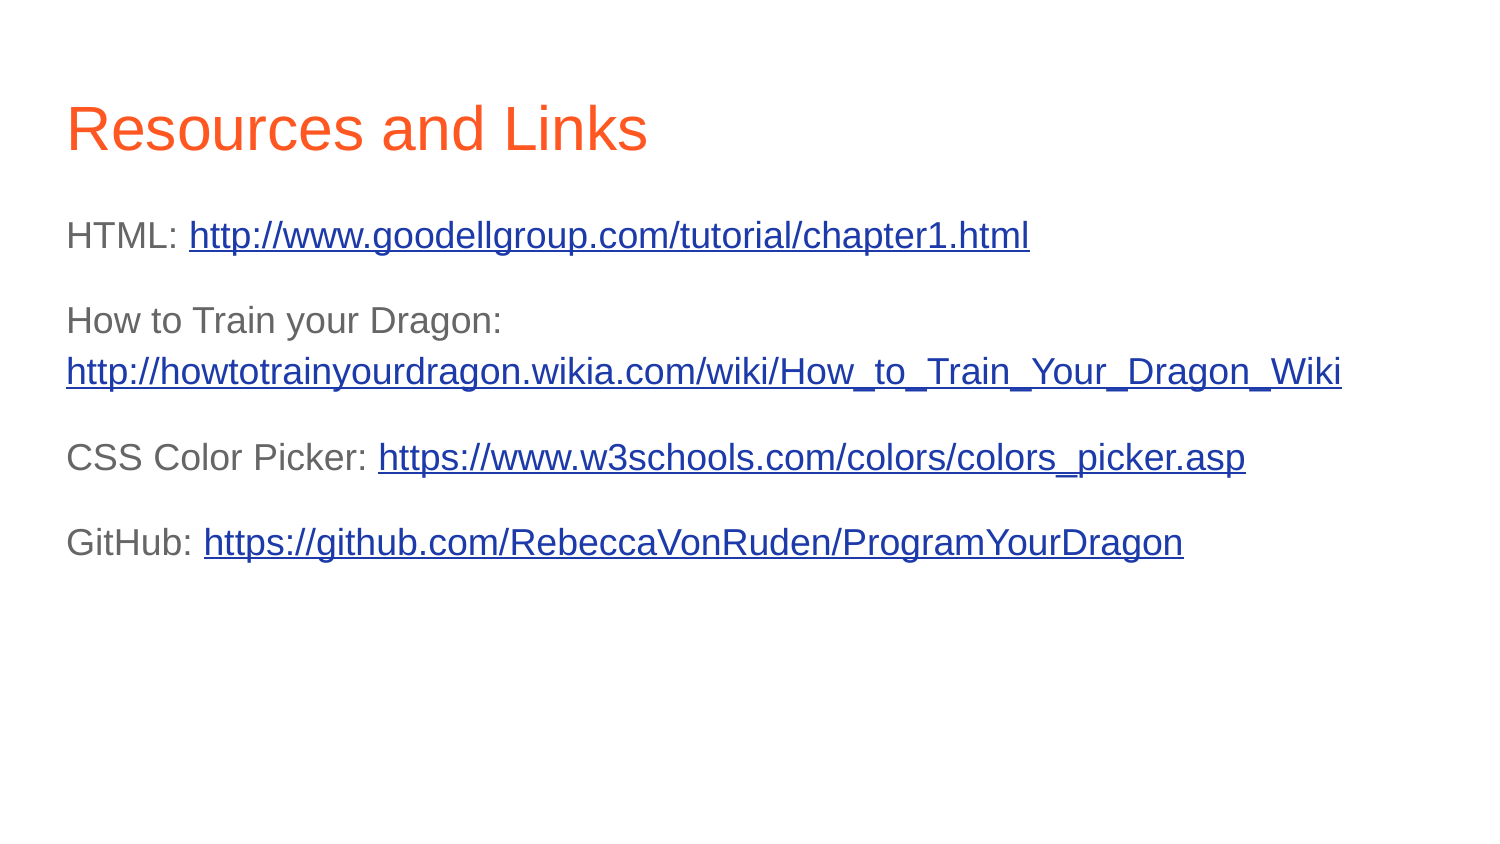

# Resources and Links
HTML: http://www.goodellgroup.com/tutorial/chapter1.html
How to Train your Dragon: http://howtotrainyourdragon.wikia.com/wiki/How_to_Train_Your_Dragon_Wiki
CSS Color Picker: https://www.w3schools.com/colors/colors_picker.asp
GitHub: https://github.com/RebeccaVonRuden/ProgramYourDragon